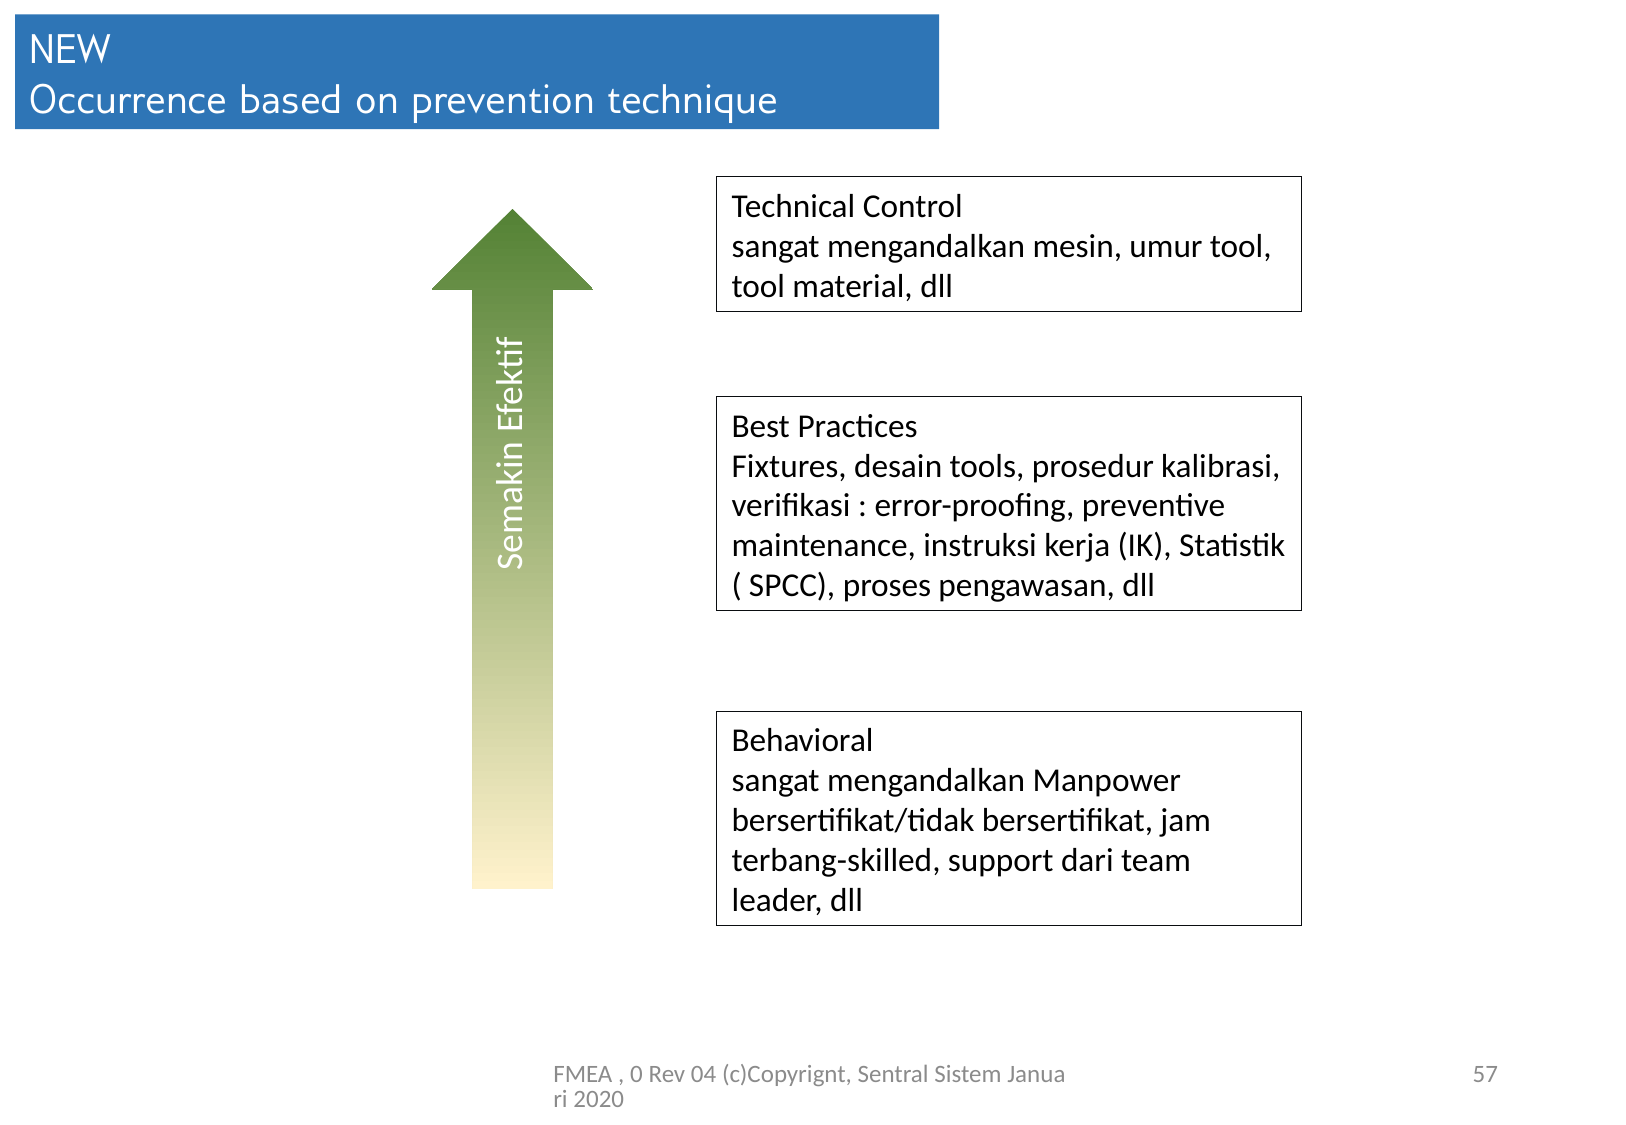

NEW
Occurrence based on prevention technique
Technical Control
sangat mengandalkan mesin, umur tool, tool material, dll

Best Practices
Fixtures, desain tools, prosedur kalibrasi, verifikasi : error-proofing, preventive maintenance, instruksi kerja (IK), Statistik ( SPCC), proses pengawasan, dll
Semakin Efektif
Behavioral
sangat mengandalkan Manpower bersertifikat/tidak bersertifikat, jam terbang-skilled, support dari team leader, dll
FMEA , 0 Rev 04 (c)Copyrignt, Sentral Sistem Januari 2020
57